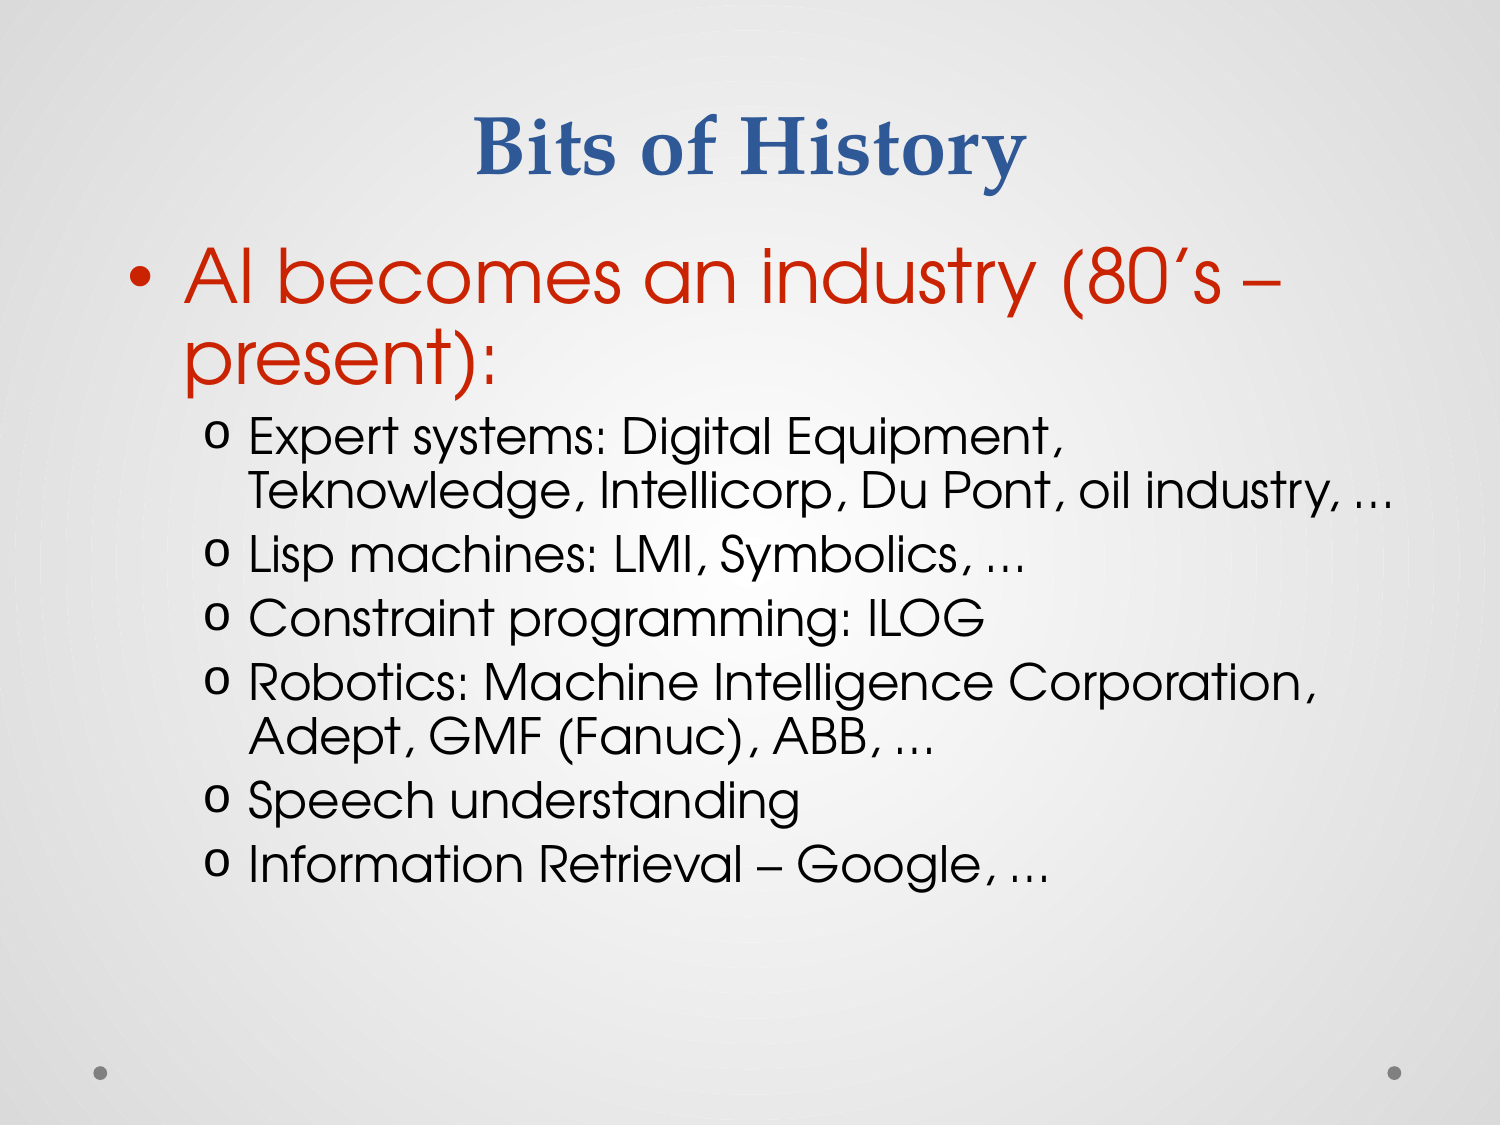

# Bits of History
AI becomes an industry (80’s – present):
Expert systems: Digital Equipment, Teknowledge, Intellicorp, Du Pont, oil industry, …
Lisp machines: LMI, Symbolics, …
Constraint programming: ILOG
Robotics: Machine Intelligence Corporation, Adept, GMF (Fanuc), ABB, …
Speech understanding
Information Retrieval – Google, …